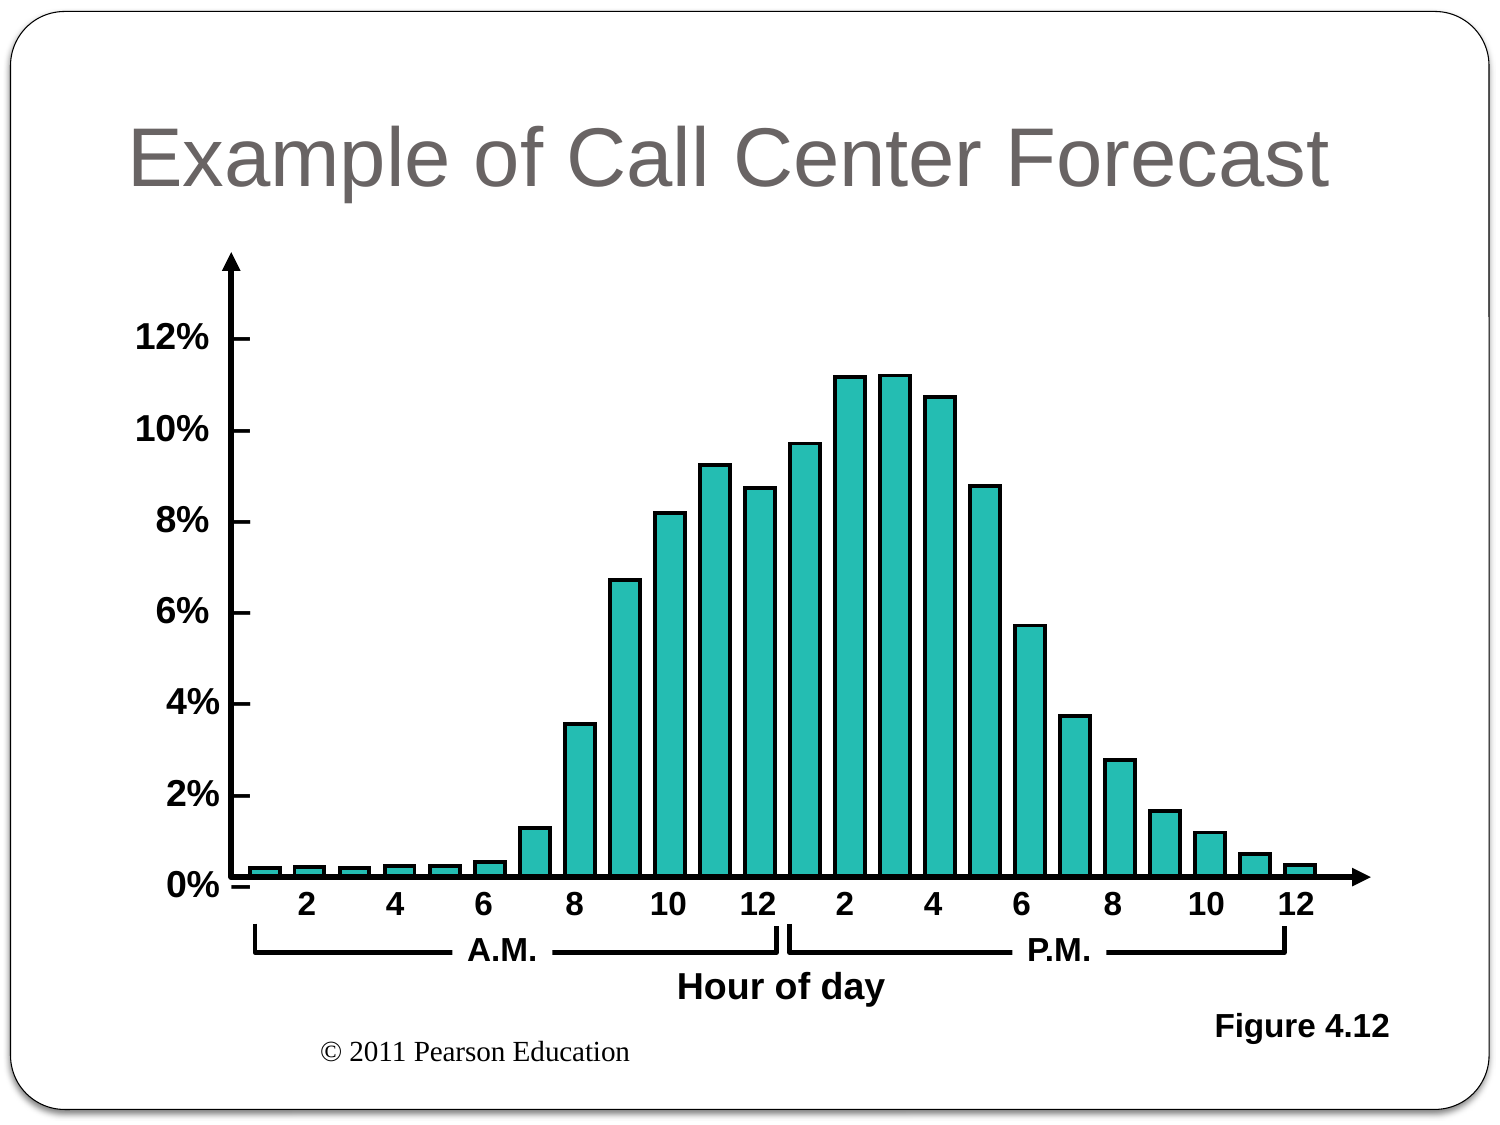

# Example of Call Center Forecast

12%  –
10%  –
8%  –
6%  –
4% –
2% –
0% –

2
4
6
8
10
12
2
4
6
8
10
12
A.M.
P.M.

Hour of day

Figure 4.12
© 2011 Pearson Education